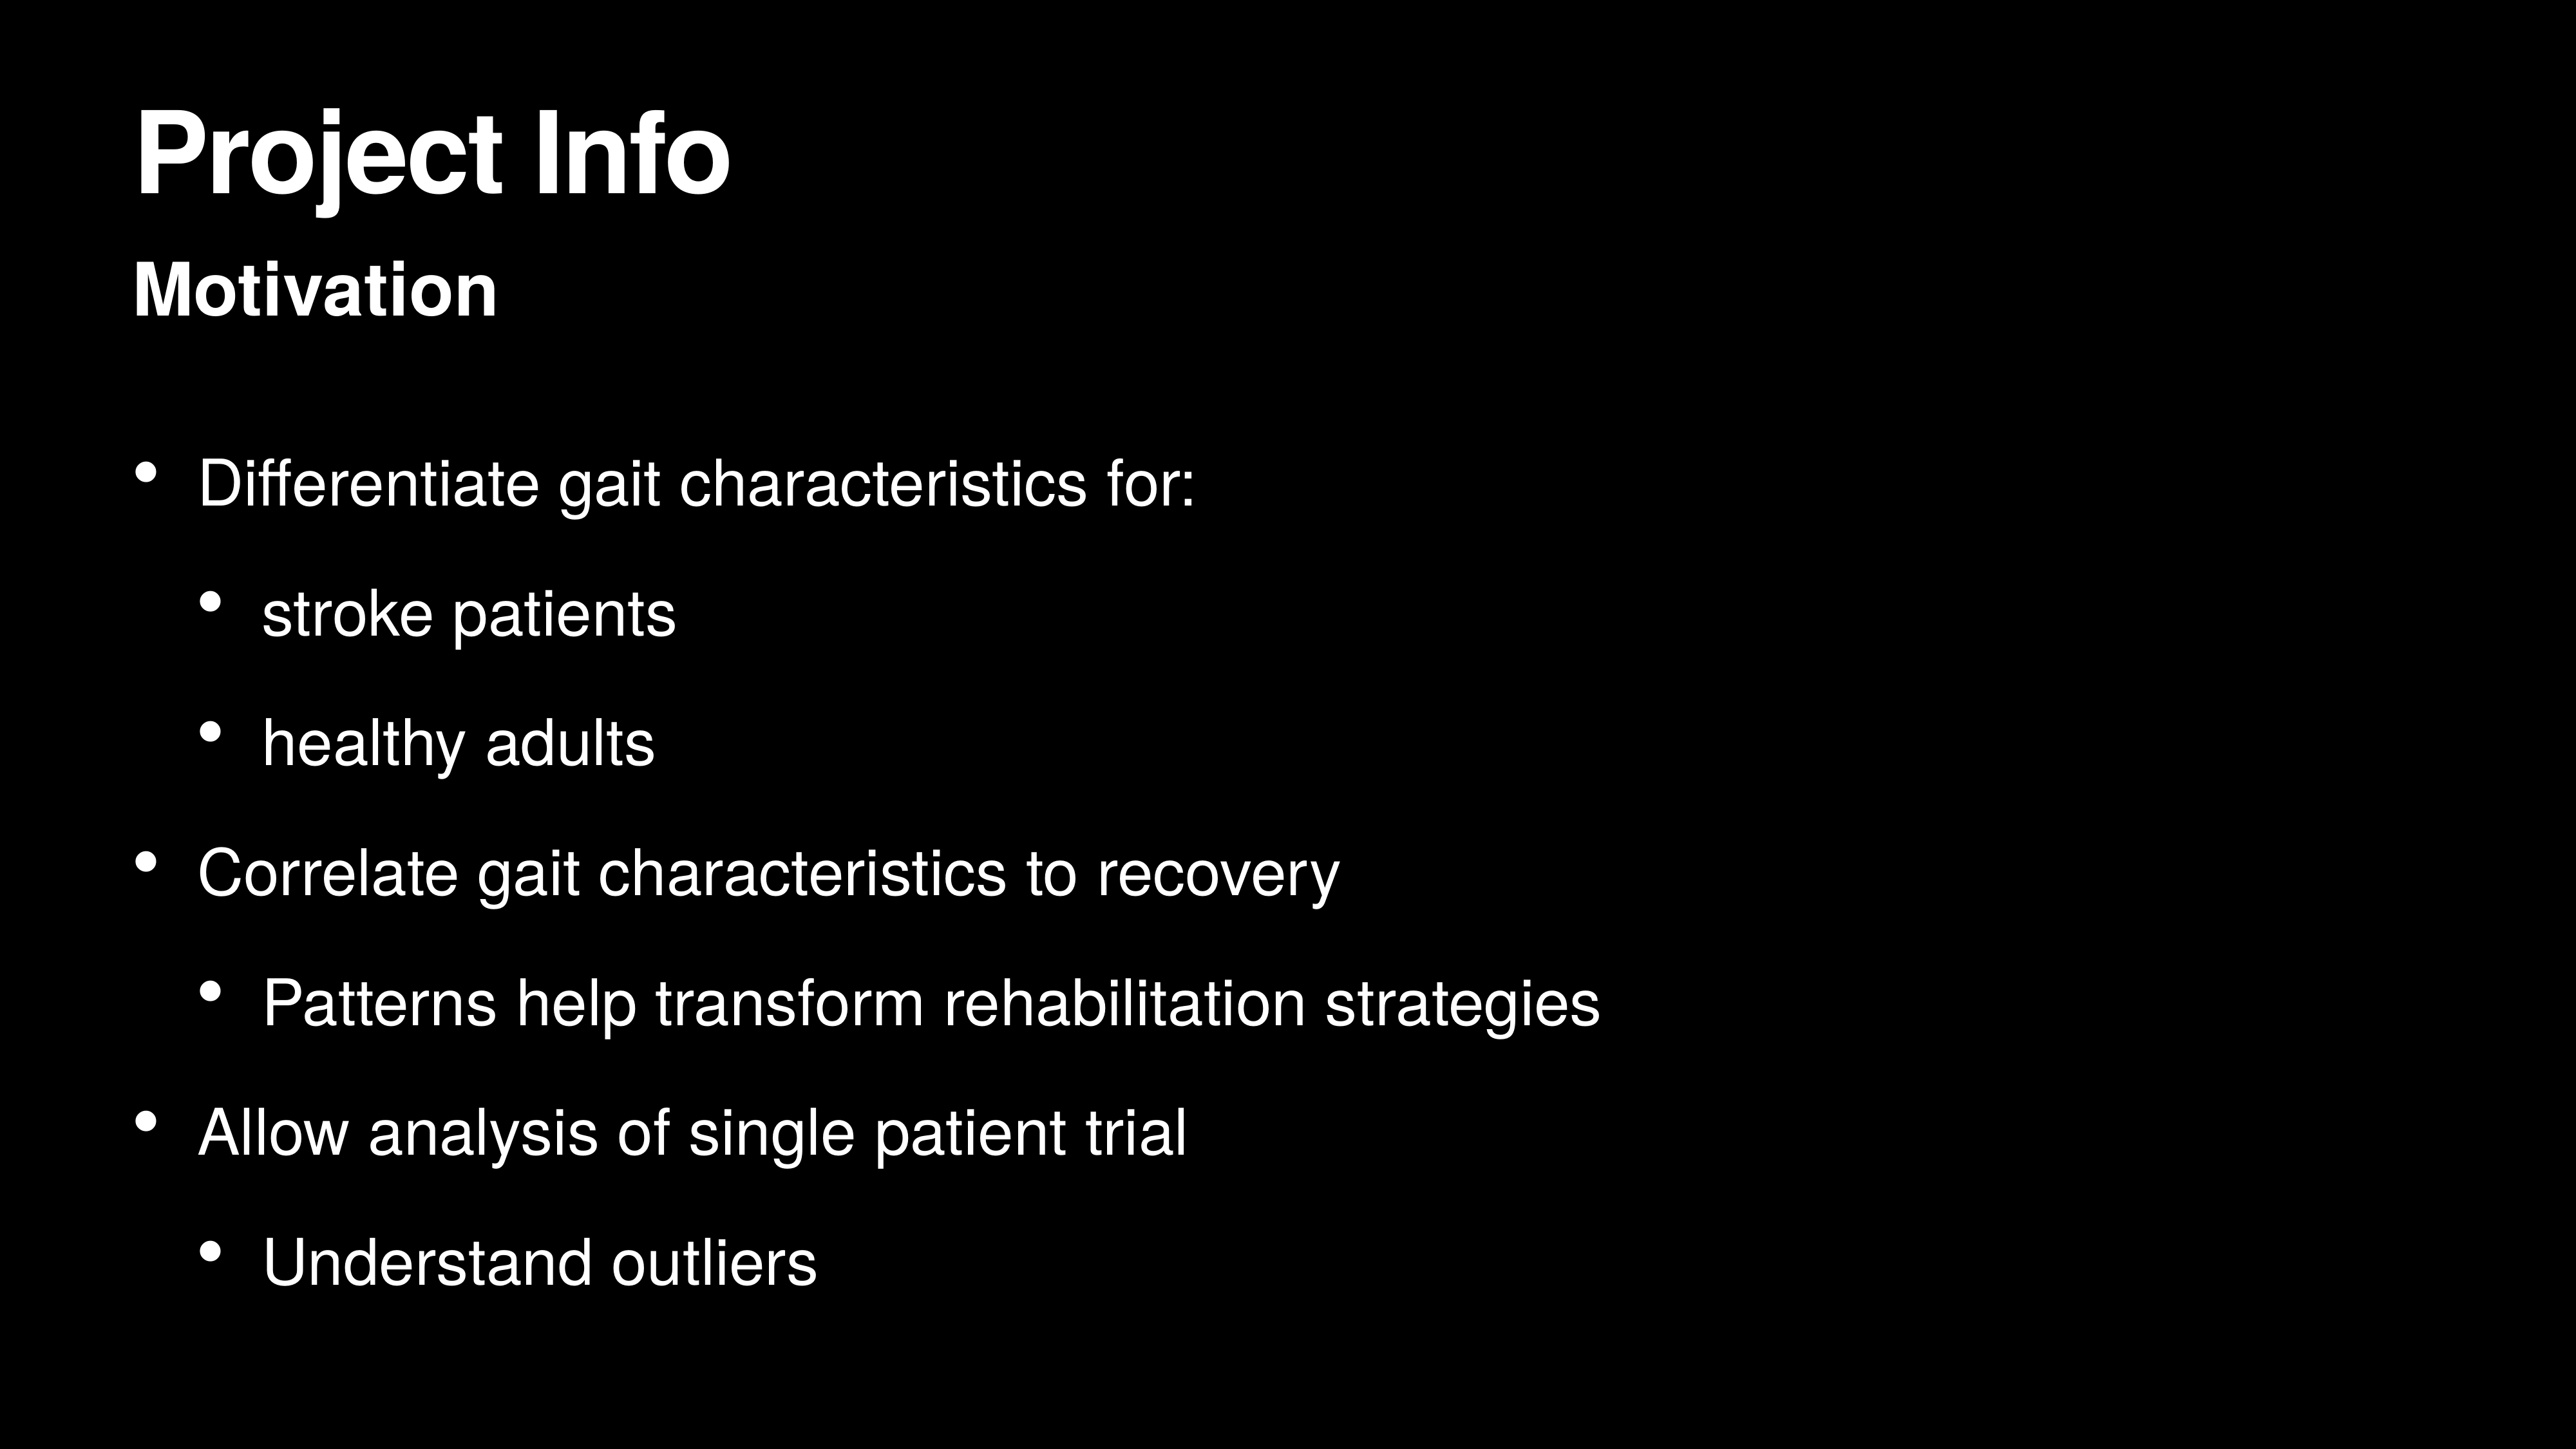

# Project Info
Motivation
Differentiate gait characteristics for:
stroke patients
healthy adults
Correlate gait characteristics to recovery
Patterns help transform rehabilitation strategies
Allow analysis of single patient trial
Understand outliers